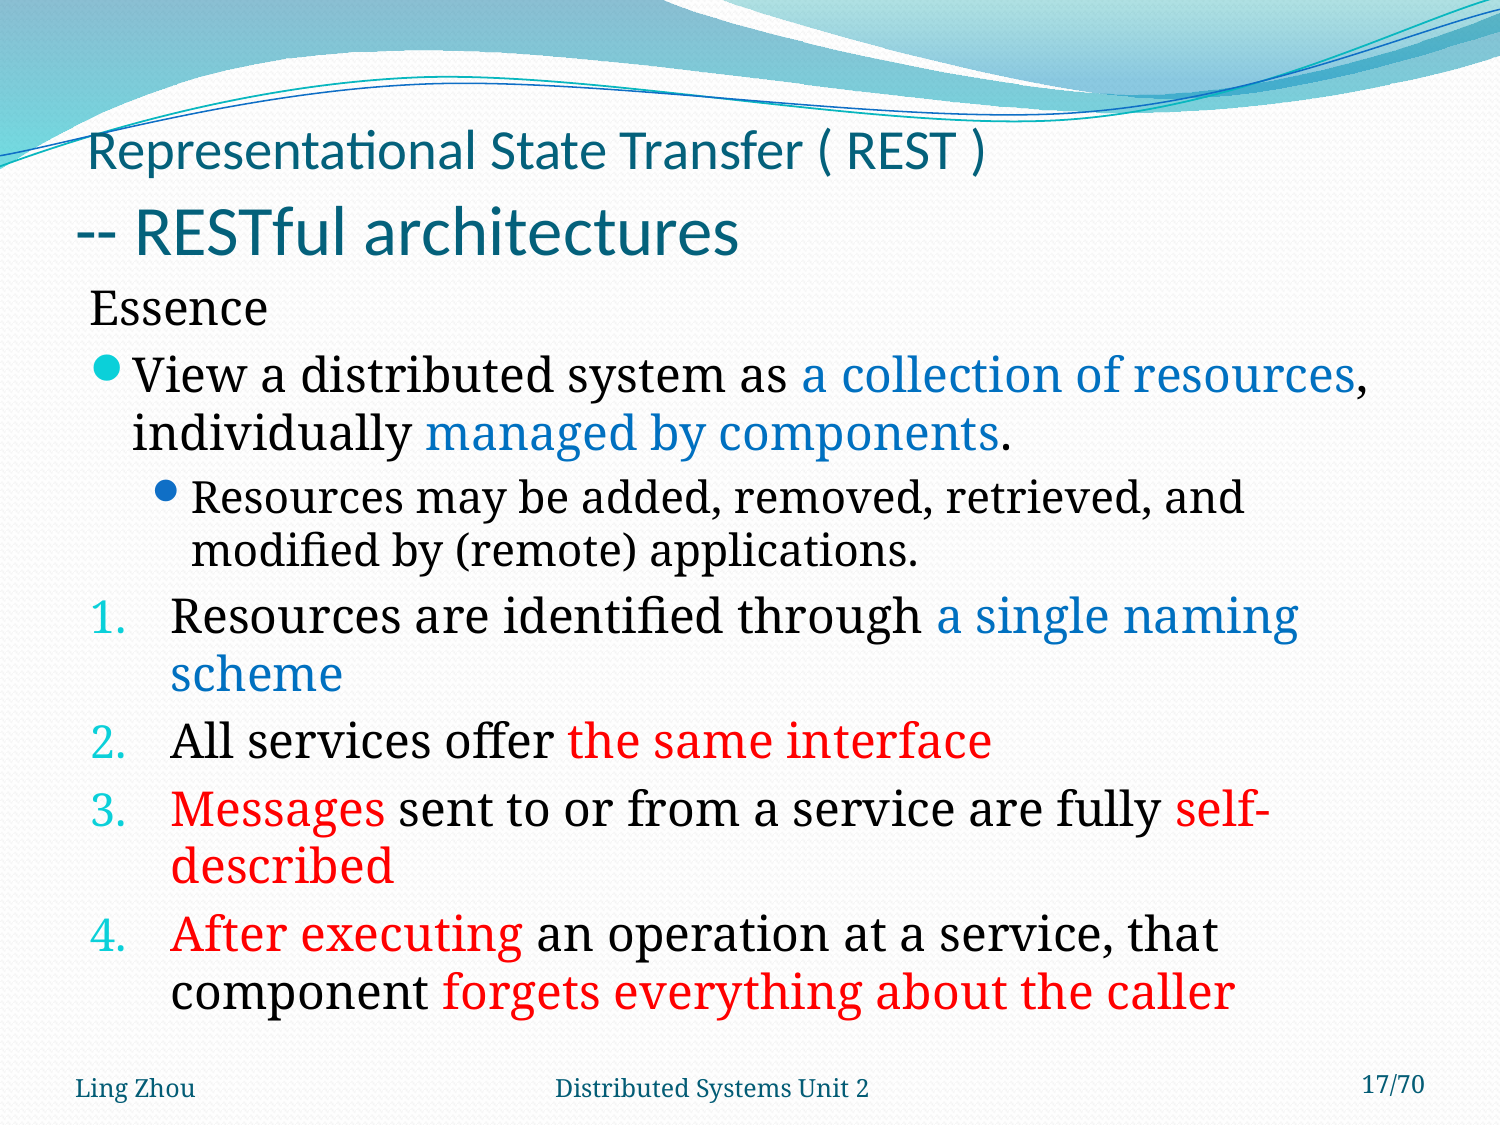

# Representational State Transfer ( REST ) -- RESTful architectures
Essence
View a distributed system as a collection of resources, individually managed by components.
Resources may be added, removed, retrieved, and modified by (remote) applications.
Resources are identified through a single naming scheme
All services offer the same interface
Messages sent to or from a service are fully self-described
After executing an operation at a service, that component forgets everything about the caller
Ling Zhou
Distributed Systems Unit 2
17/70